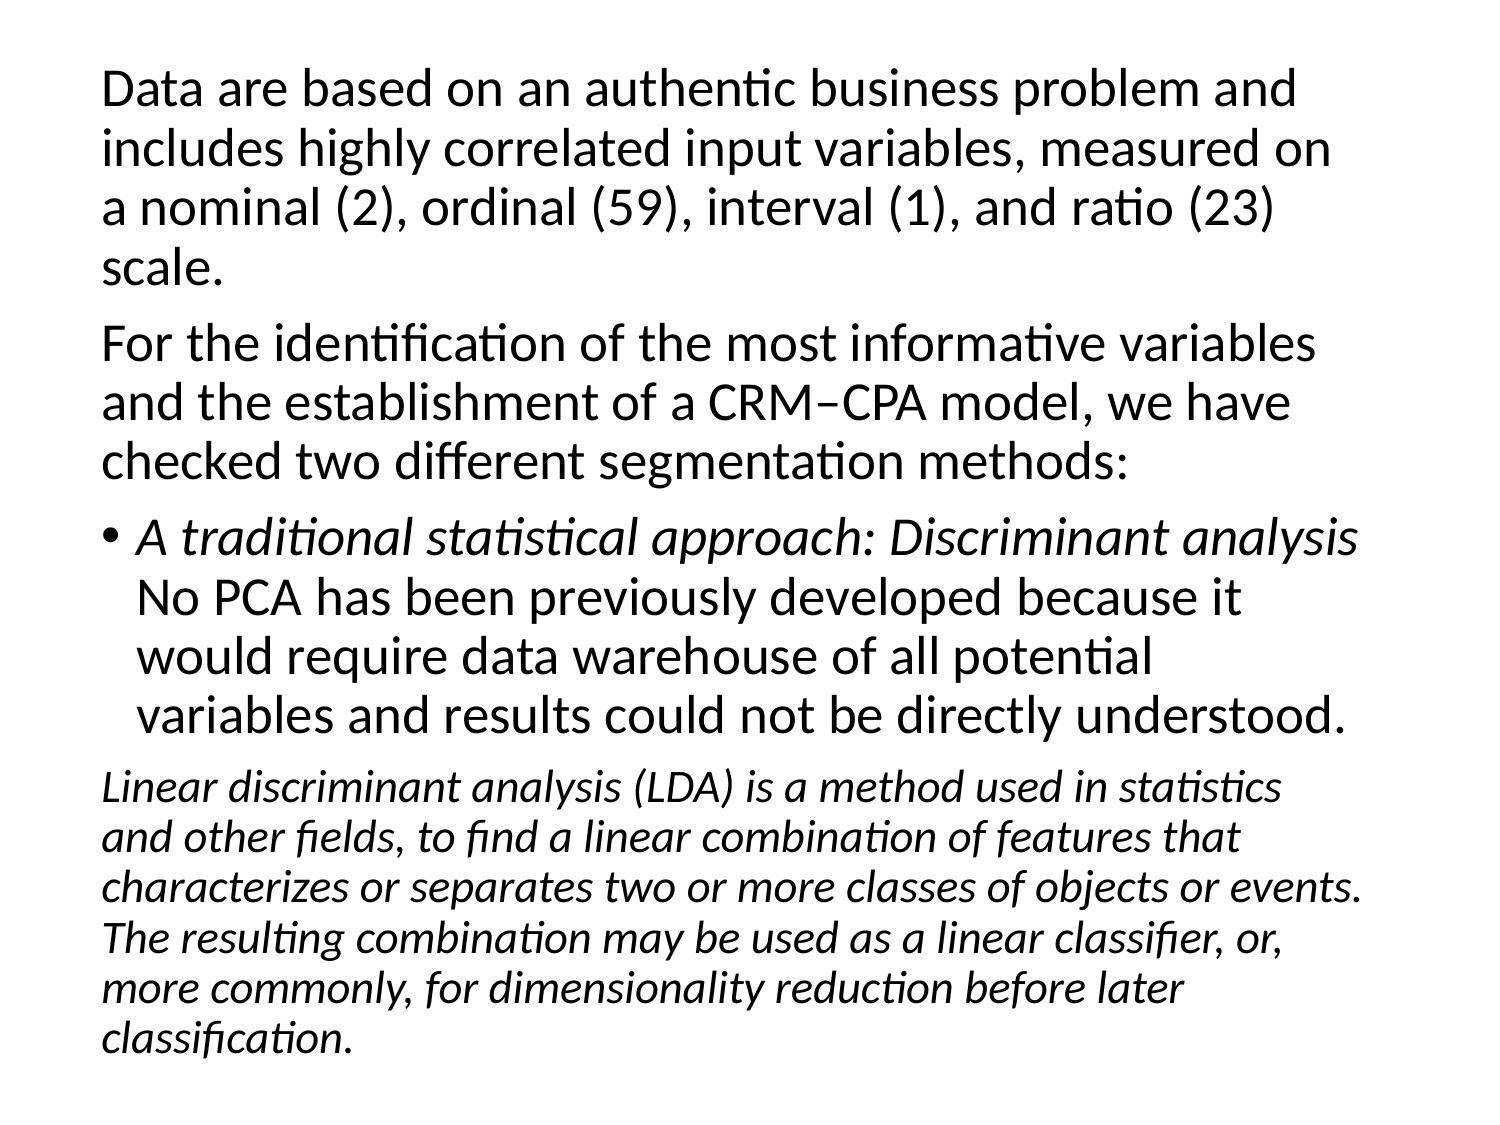

Data are based on an authentic business problem and includes highly correlated input variables, measured on a nominal (2), ordinal (59), interval (1), and ratio (23) scale.
For the identification of the most informative variables and the establishment of a CRM–CPA model, we have checked two different segmentation methods:
A traditional statistical approach: Discriminant analysis No PCA has been previously developed because it would require data warehouse of all potential variables and results could not be directly understood.
Linear discriminant analysis (LDA) is a method used in statistics and other fields, to find a linear combination of features that characterizes or separates two or more classes of objects or events. The resulting combination may be used as a linear classifier, or, more commonly, for dimensionality reduction before later classification.